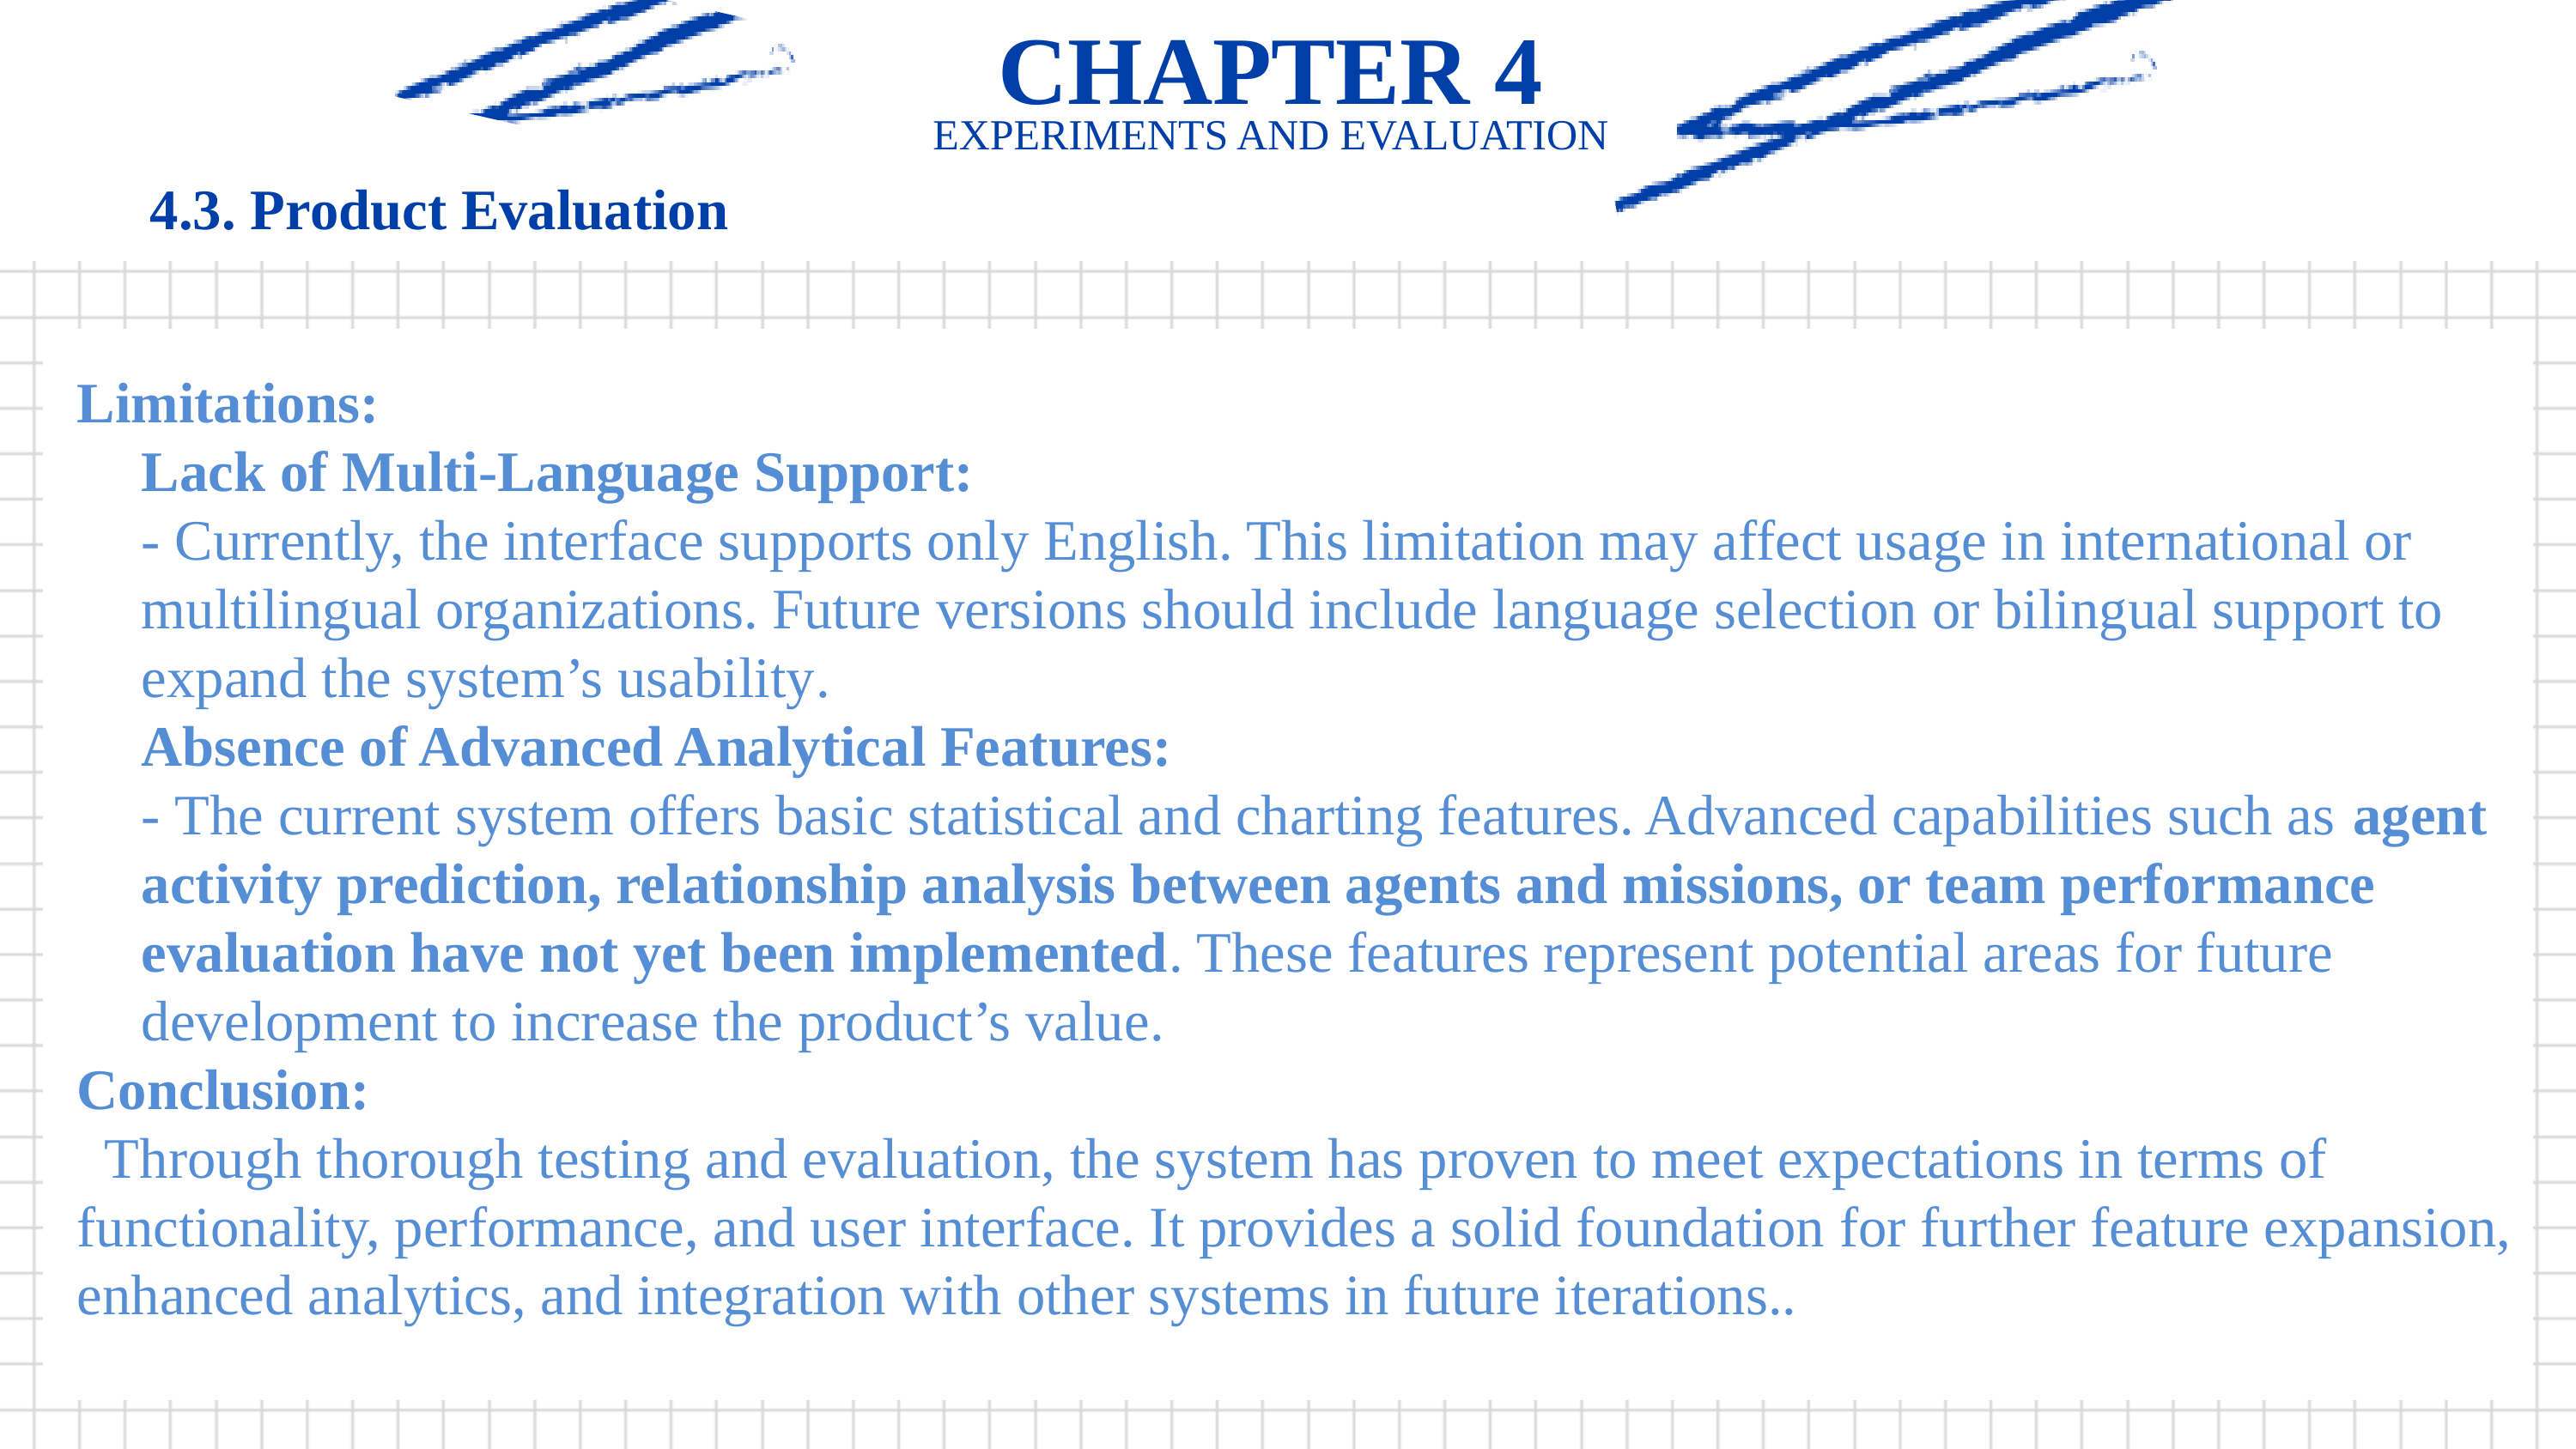

CHAPTER 4
EXPERIMENTS AND EVALUATION
4.3. Product Evaluation

Limitations:
Lack of Multi-Language Support:
- Currently, the interface supports only English. This limitation may affect usage in international or multilingual organizations. Future versions should include language selection or bilingual support to expand the system’s usability.
Absence of Advanced Analytical Features:
- The current system offers basic statistical and charting features. Advanced capabilities such as agent activity prediction, relationship analysis between agents and missions, or team performance evaluation have not yet been implemented. These features represent potential areas for future development to increase the product’s value.
Conclusion:
  Through thorough testing and evaluation, the system has proven to meet expectations in terms of functionality, performance, and user interface. It provides a solid foundation for further feature expansion, enhanced analytics, and integration with other systems in future iterations..